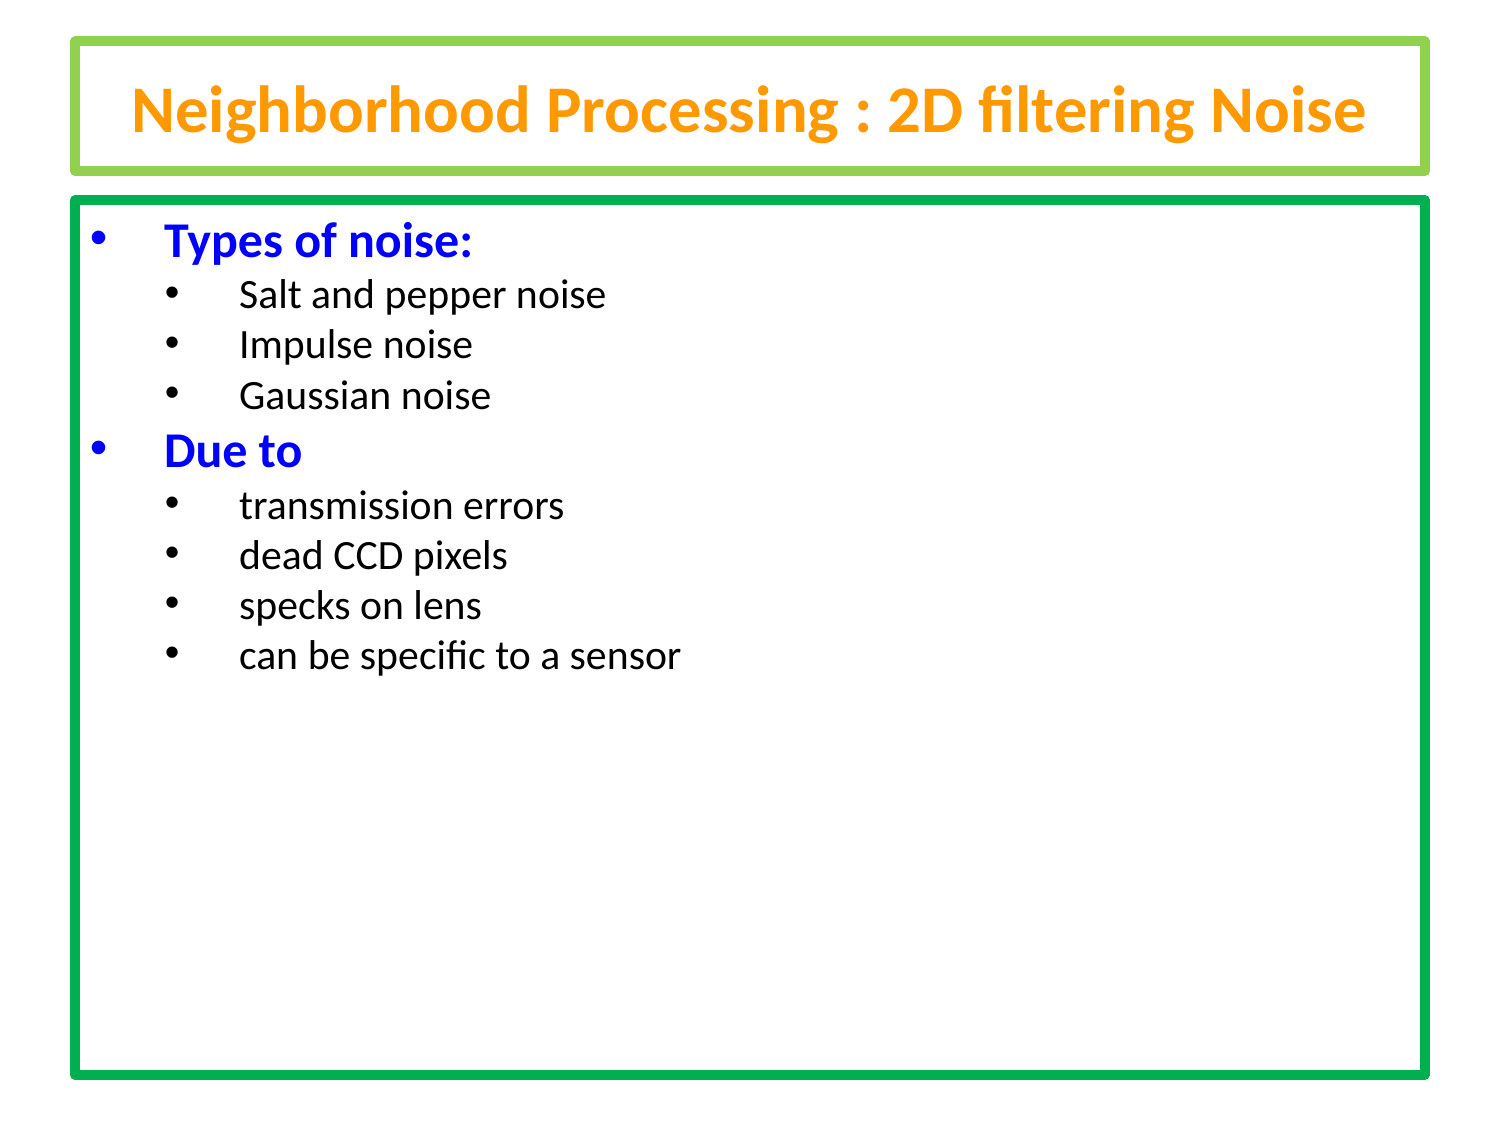

Neighborhood Processing : 2D filtering Noise
Types of noise:
Salt and pepper noise
Impulse noise
Gaussian noise
Due to
transmission errors
dead CCD pixels
specks on lens
can be specific to a sensor